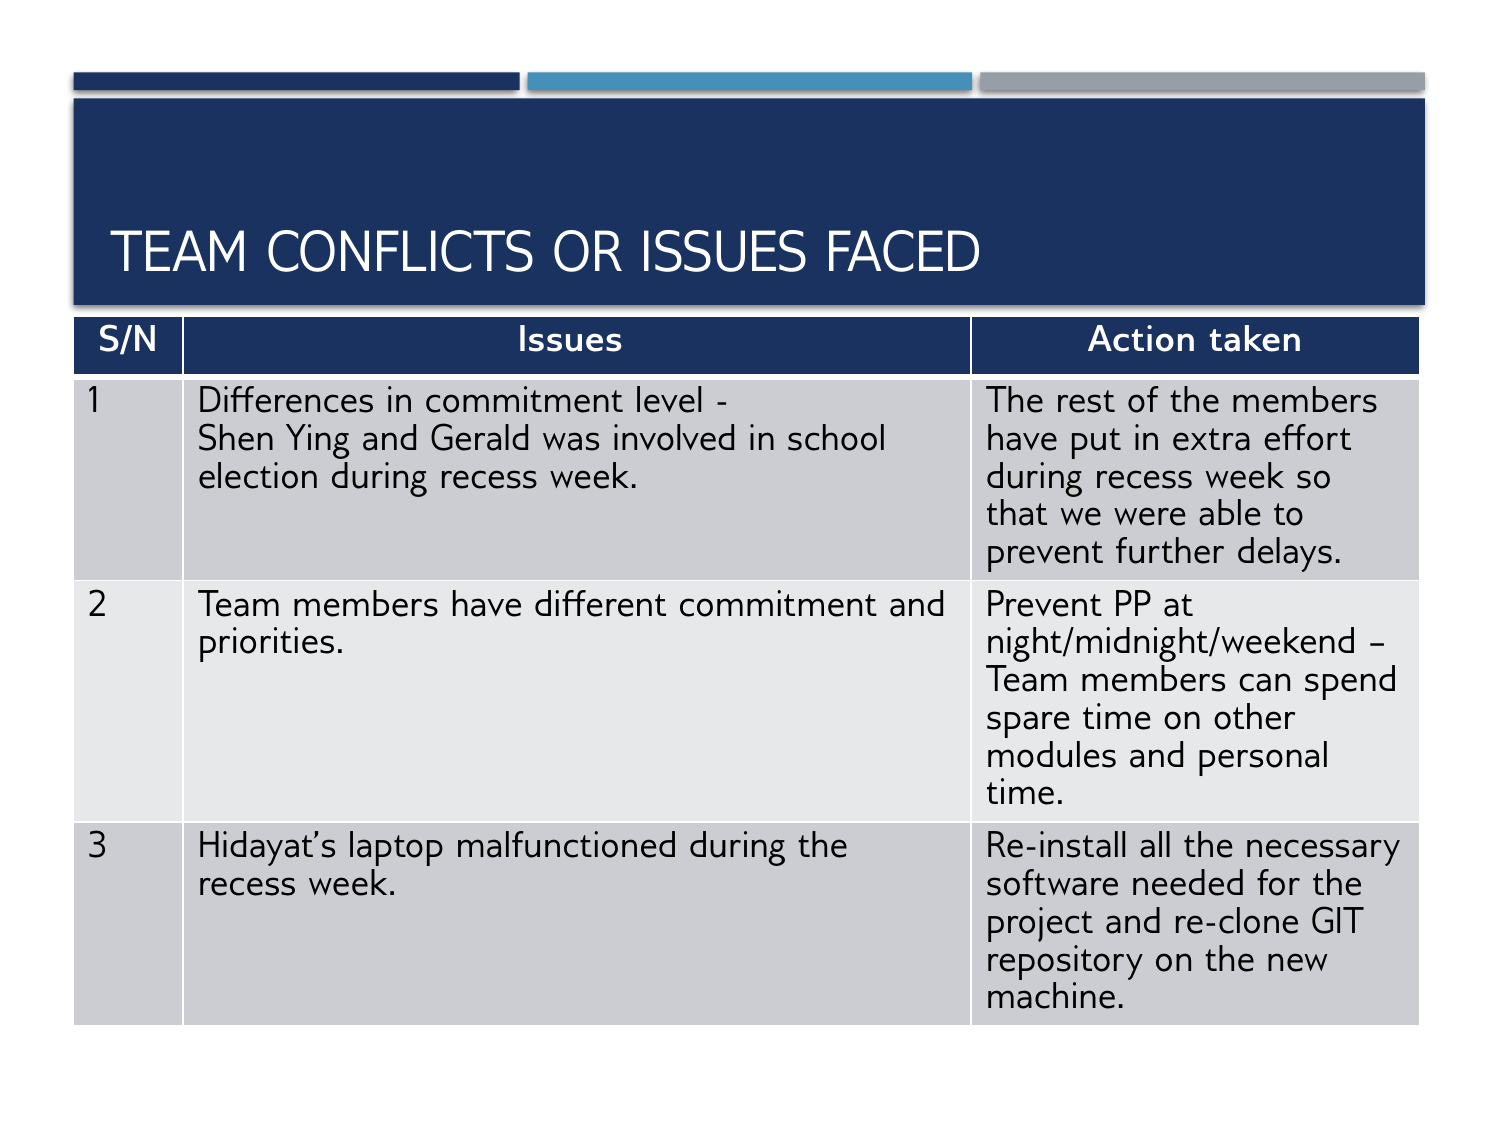

# TEAM CONFLICTS OR ISSUES faced
| S/N | Issues | Action taken |
| --- | --- | --- |
| 1 | Differences in commitment level - Shen Ying and Gerald was involved in school election during recess week. | The rest of the members have put in extra effort during recess week so that we were able to prevent further delays. |
| 2 | Team members have different commitment and priorities. | Prevent PP at night/midnight/weekend – Team members can spend spare time on other modules and personal time. |
| 3 | Hidayat’s laptop malfunctioned during the recess week. | Re-install all the necessary software needed for the project and re-clone GIT repository on the new machine. |